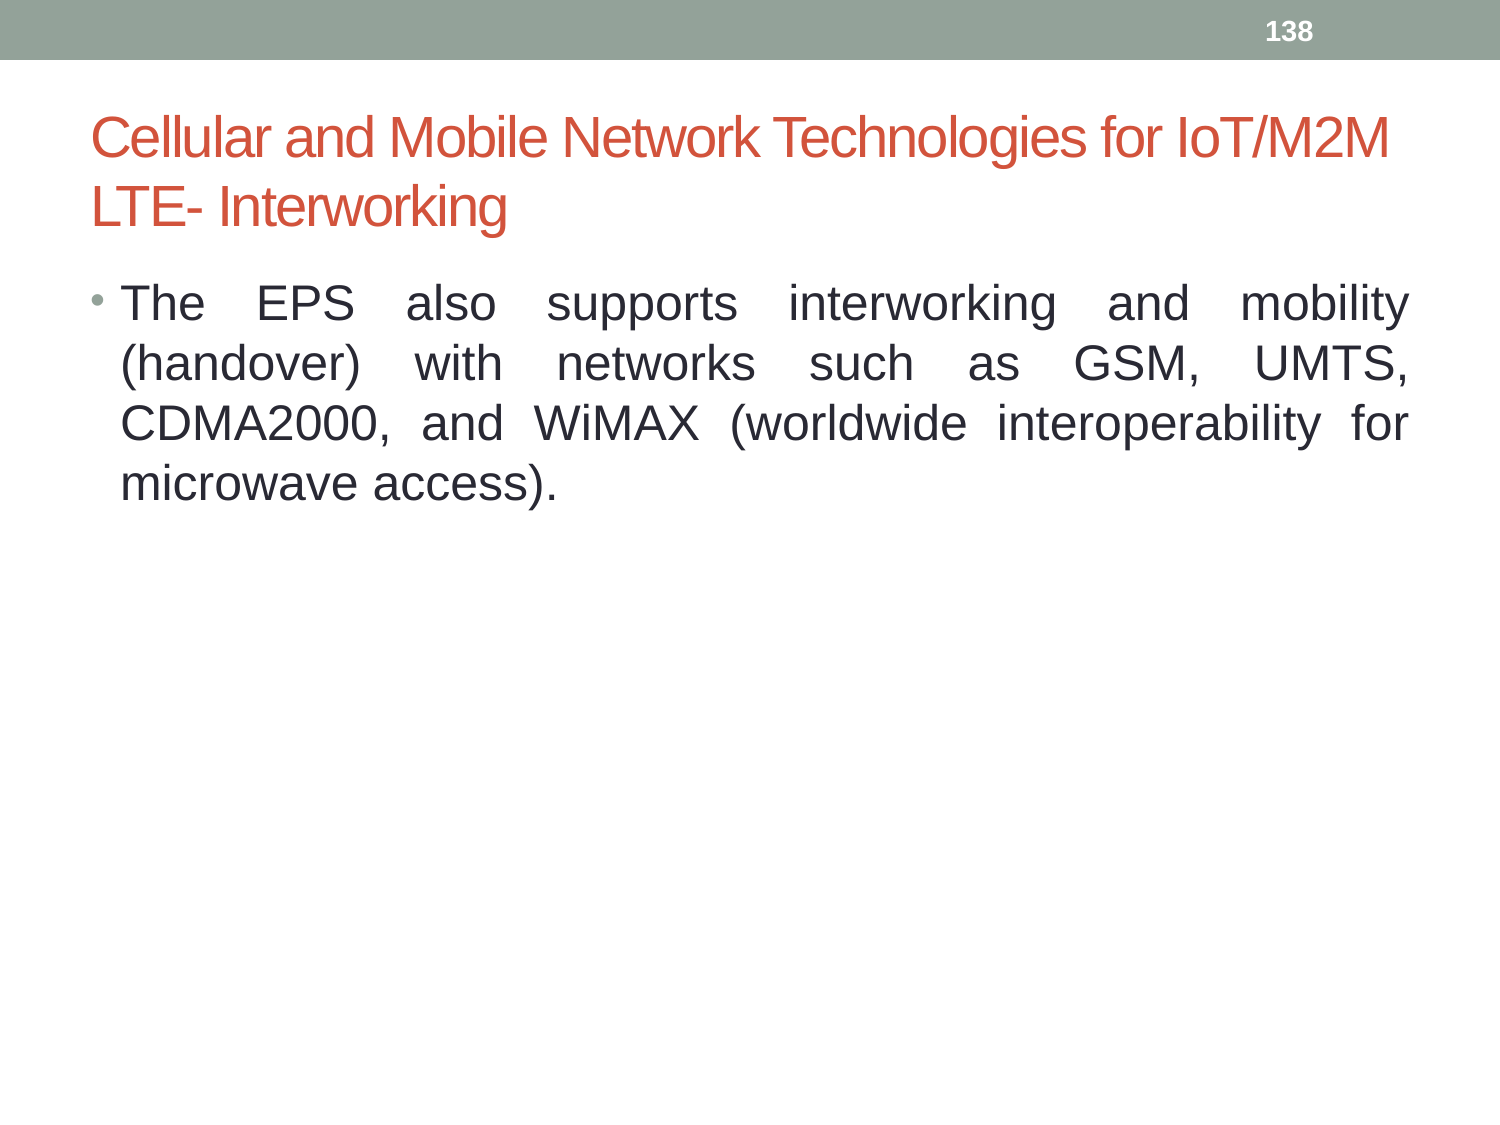

138
# Cellular and Mobile Network Technologies for IoT/M2M LTE- Interworking
The EPS also supports interworking and mobility (handover) with networks such as GSM, UMTS, CDMA2000, and WiMAX (worldwide interoperability for microwave access).